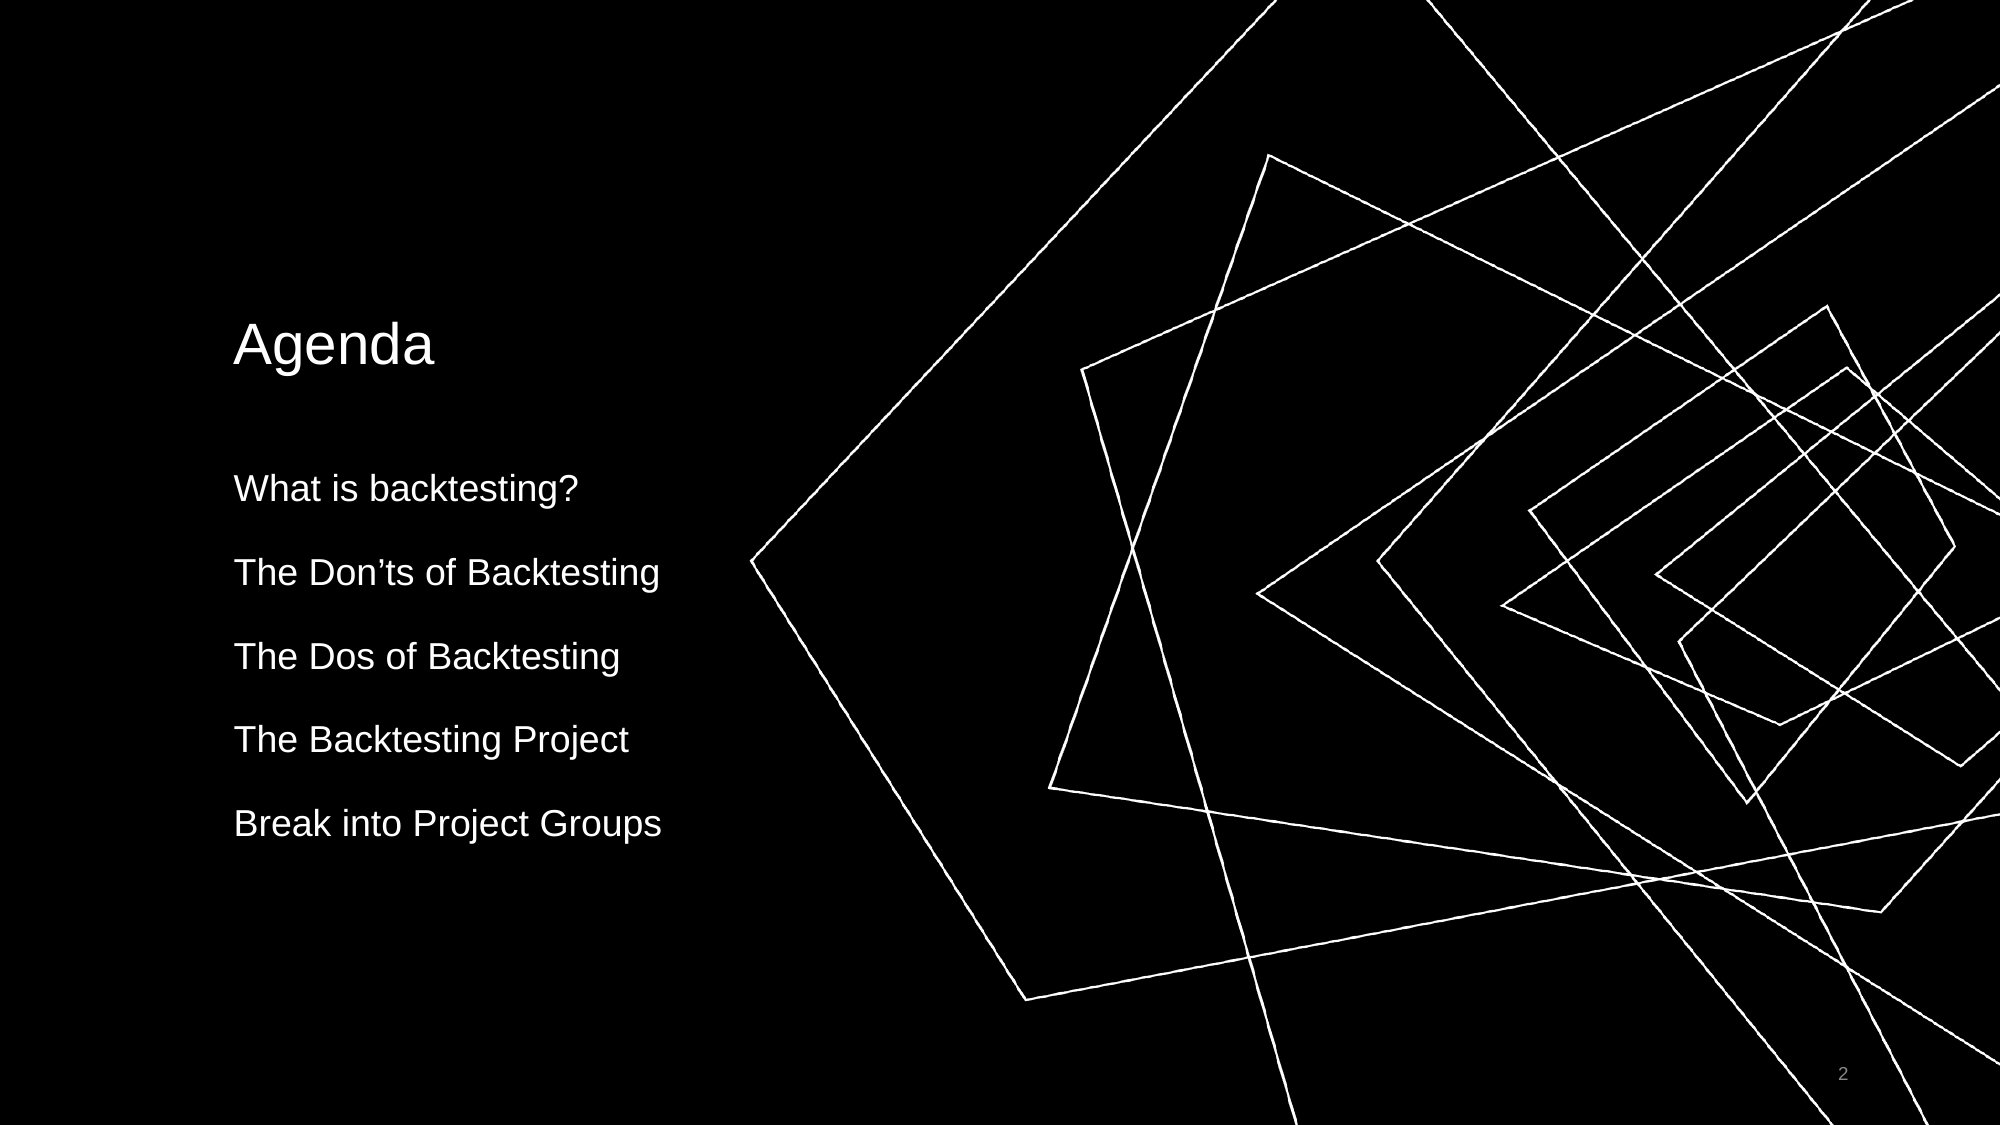

# Agenda
What is backtesting?
The Don’ts of Backtesting
The Dos of Backtesting
The Backtesting Project
Break into Project Groups
2